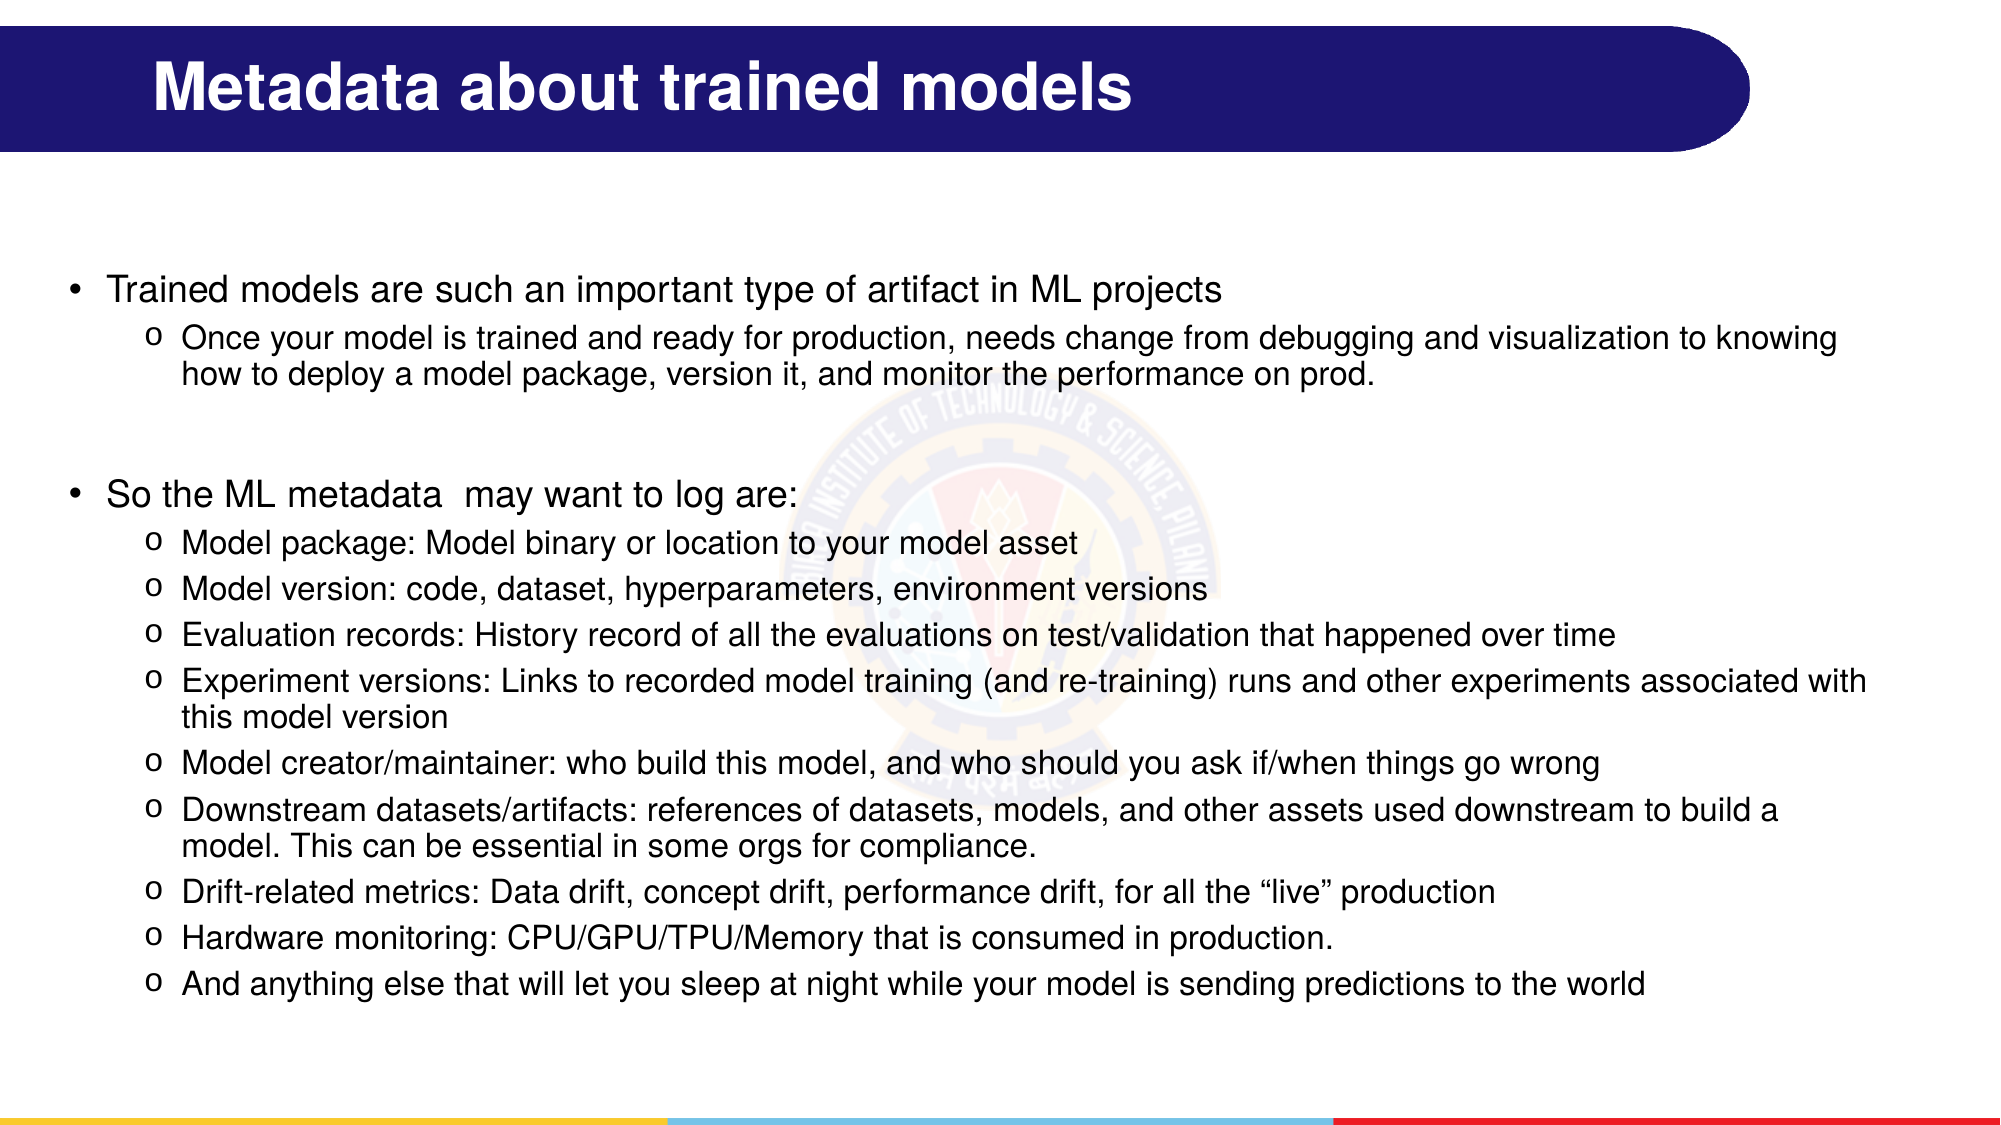

# Metadata about trained models

Trained models are such an important type of artifact in ML projects
Once your model is trained and ready for production, needs change from debugging and visualization to knowing how to deploy a model package, version it, and monitor the performance on prod.

So the ML metadata  may want to log are:
Model package: Model binary or location to your model asset
Model version: code, dataset, hyperparameters, environment versions
Evaluation records: History record of all the evaluations on test/validation that happened over time
Experiment versions: Links to recorded model training (and re-training) runs and other experiments associated with this model version
Model creator/maintainer: who build this model, and who should you ask if/when things go wrong
Downstream datasets/artifacts: references of datasets, models, and other assets used downstream to build a model. This can be essential in some orgs for compliance.
Drift-related metrics: Data drift, concept drift, performance drift, for all the “live” production
Hardware monitoring: CPU/GPU/TPU/Memory that is consumed in production.
And anything else that will let you sleep at night while your model is sending predictions to the world